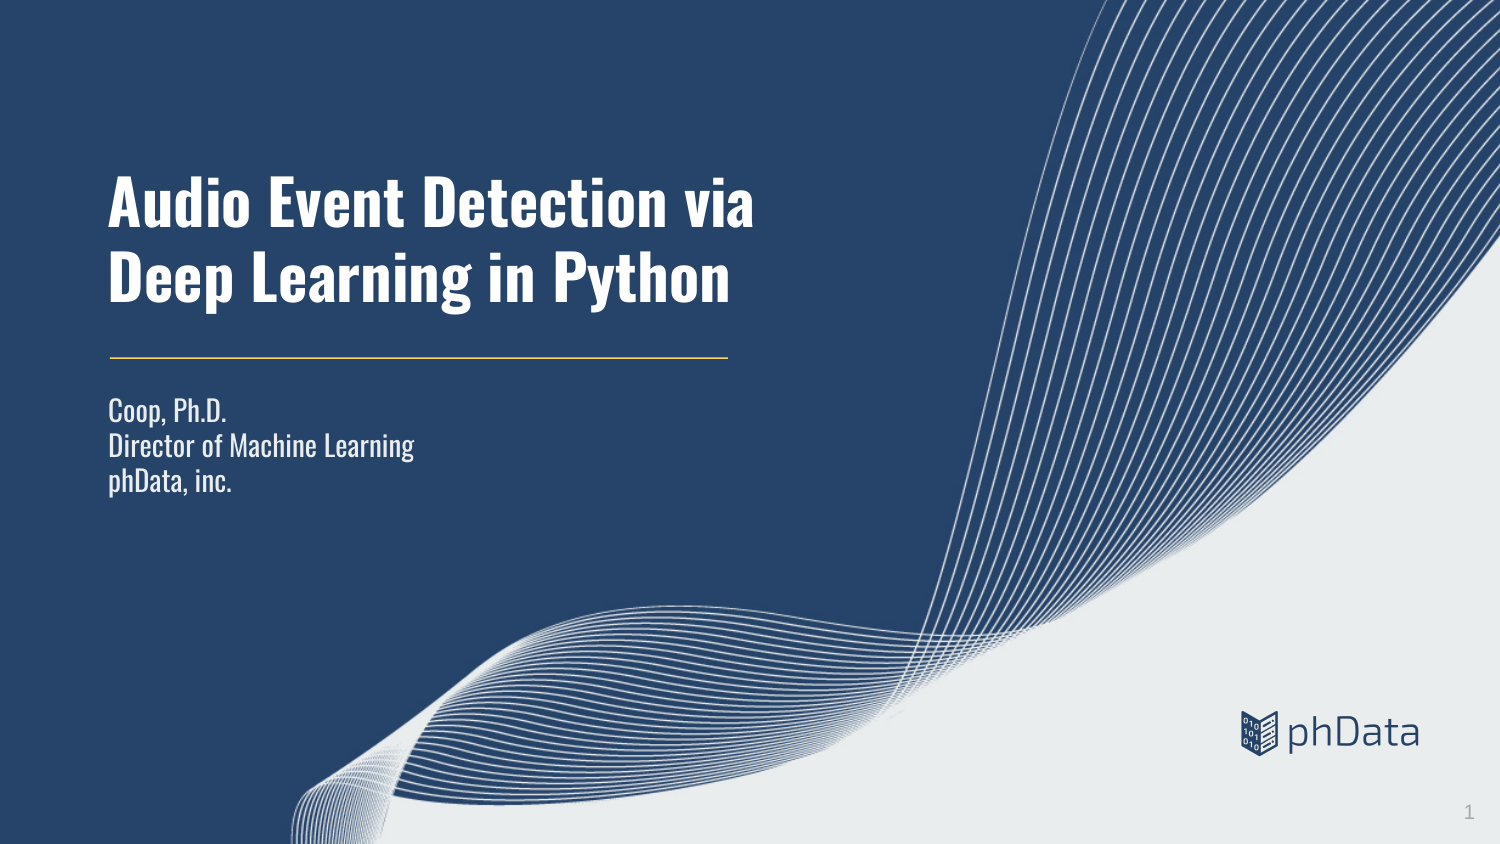

# Audio Event Detection via Deep Learning in Python
Coop, Ph.D.
Director of Machine Learning
phData, inc.
1